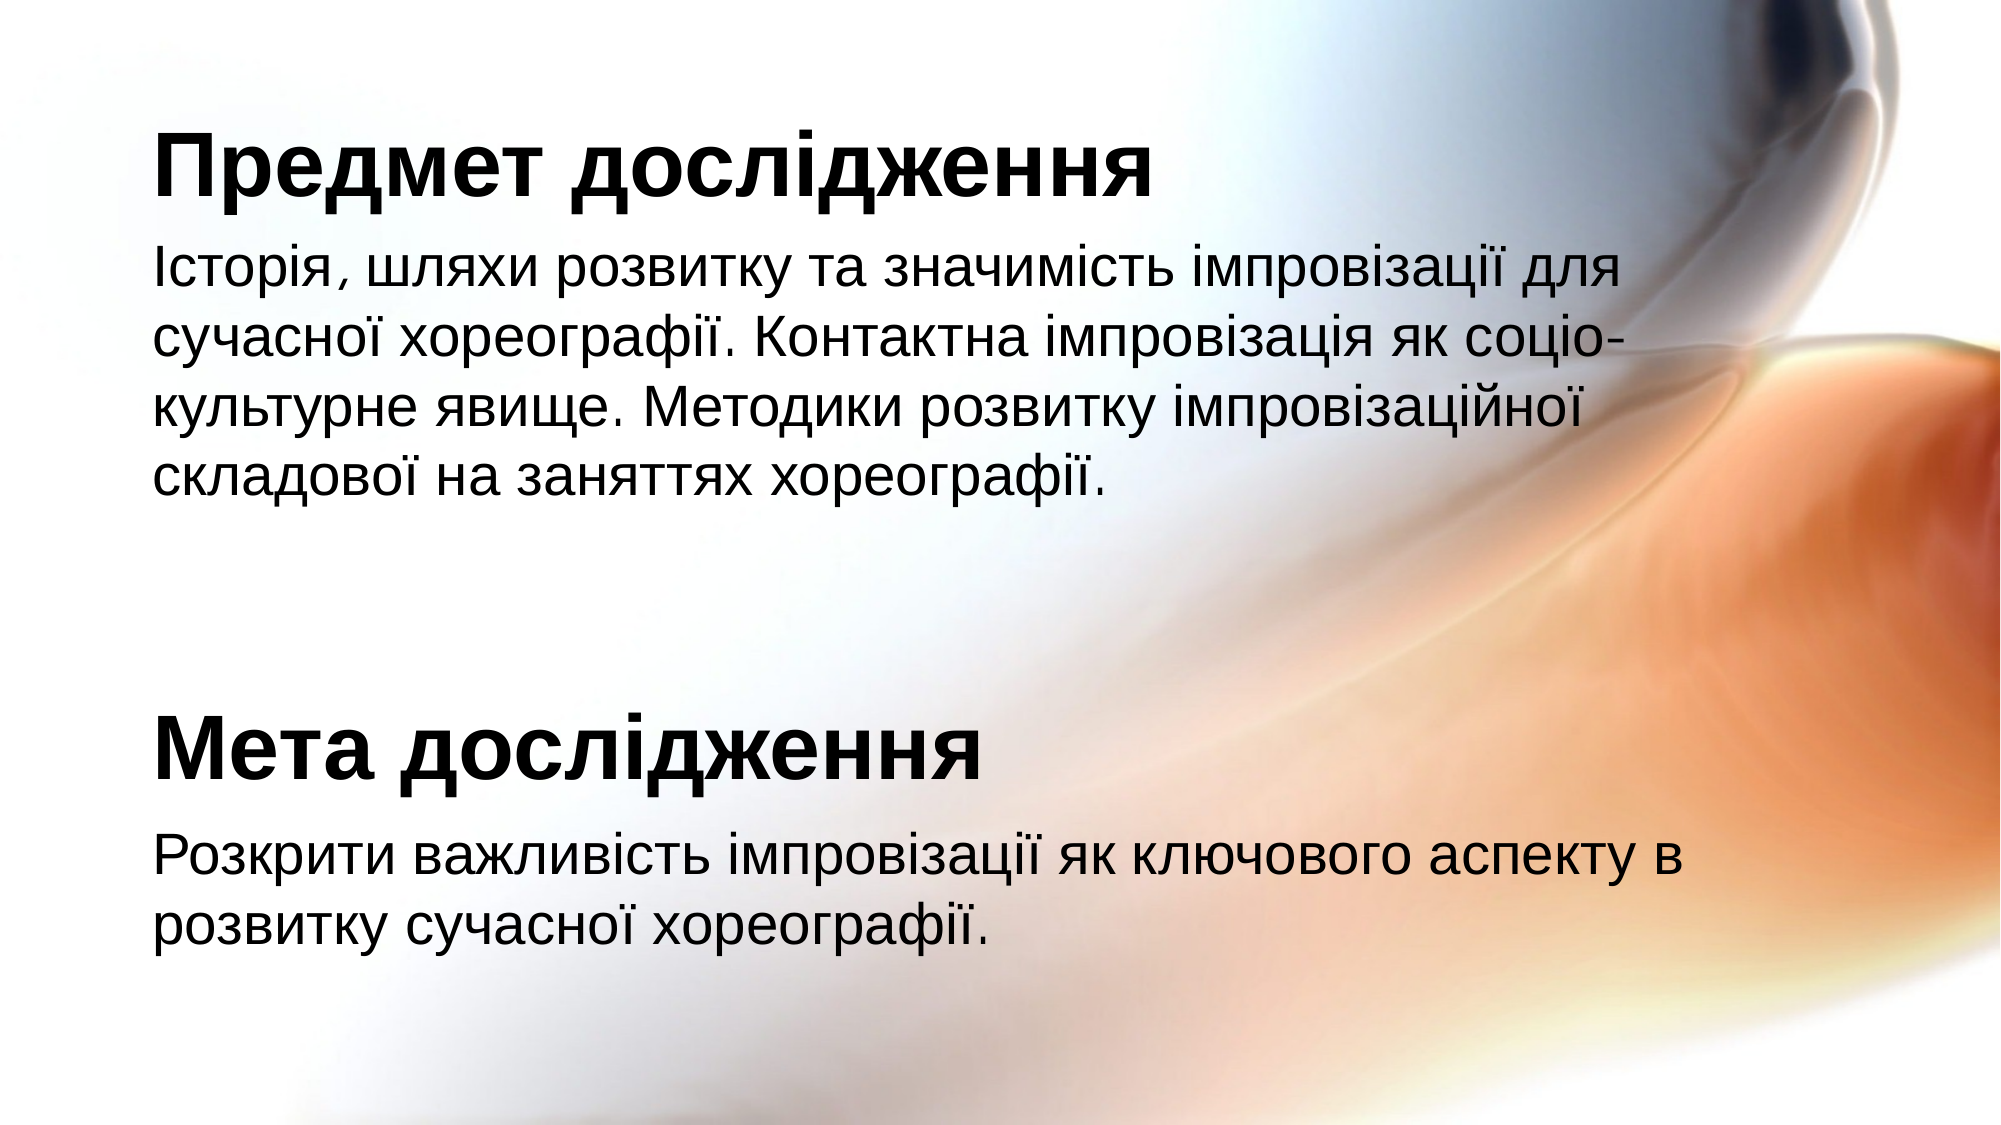

# Предмет дослідження
Історія, шляхи розвитку та значимість імпровізації для сучасної хореографії. Контактна імпровізація як соціо-культурне явище. Методики розвитку імпровізаційної складової на заняттях хореографії.
Мета дослідження
Розкрити важливість імпровізації як ключового аспекту в розвитку сучасної хореографії.